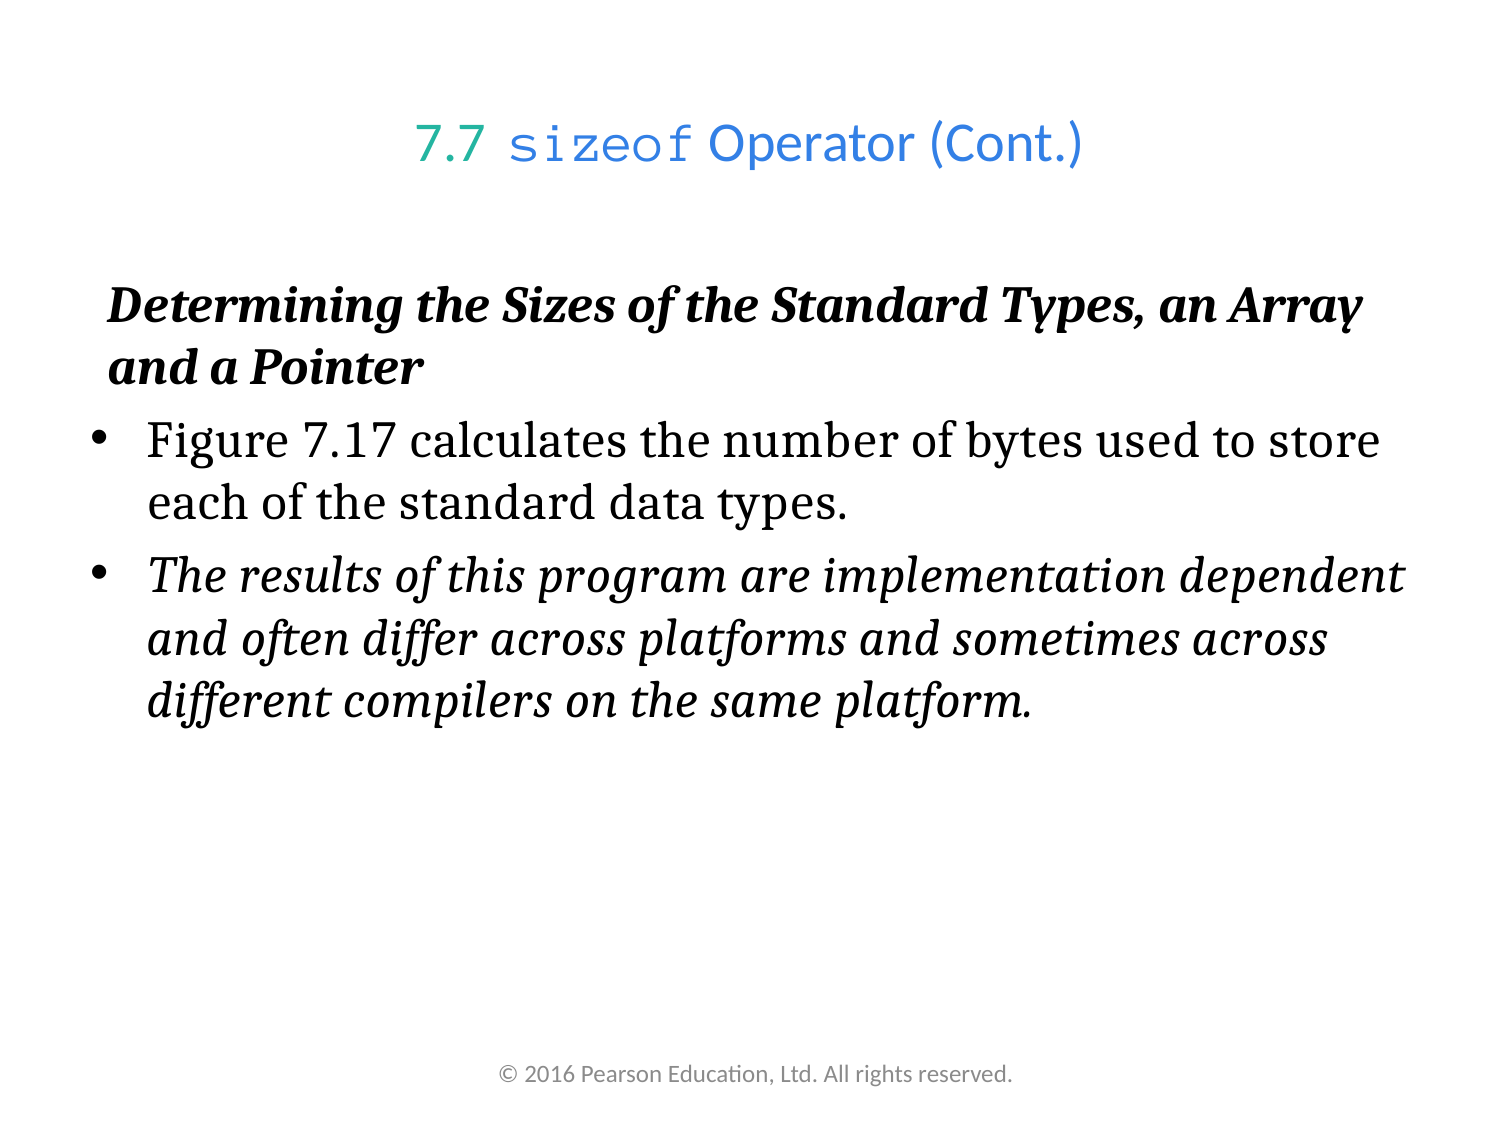

# 7.7  sizeof Operator (Cont.)
Determining the Sizes of the Standard Types, an Array and a Pointer
Figure 7.17 calculates the number of bytes used to store each of the standard data types.
The results of this program are implementation dependent and often differ across platforms and sometimes across different compilers on the same platform.
© 2016 Pearson Education, Ltd. All rights reserved.